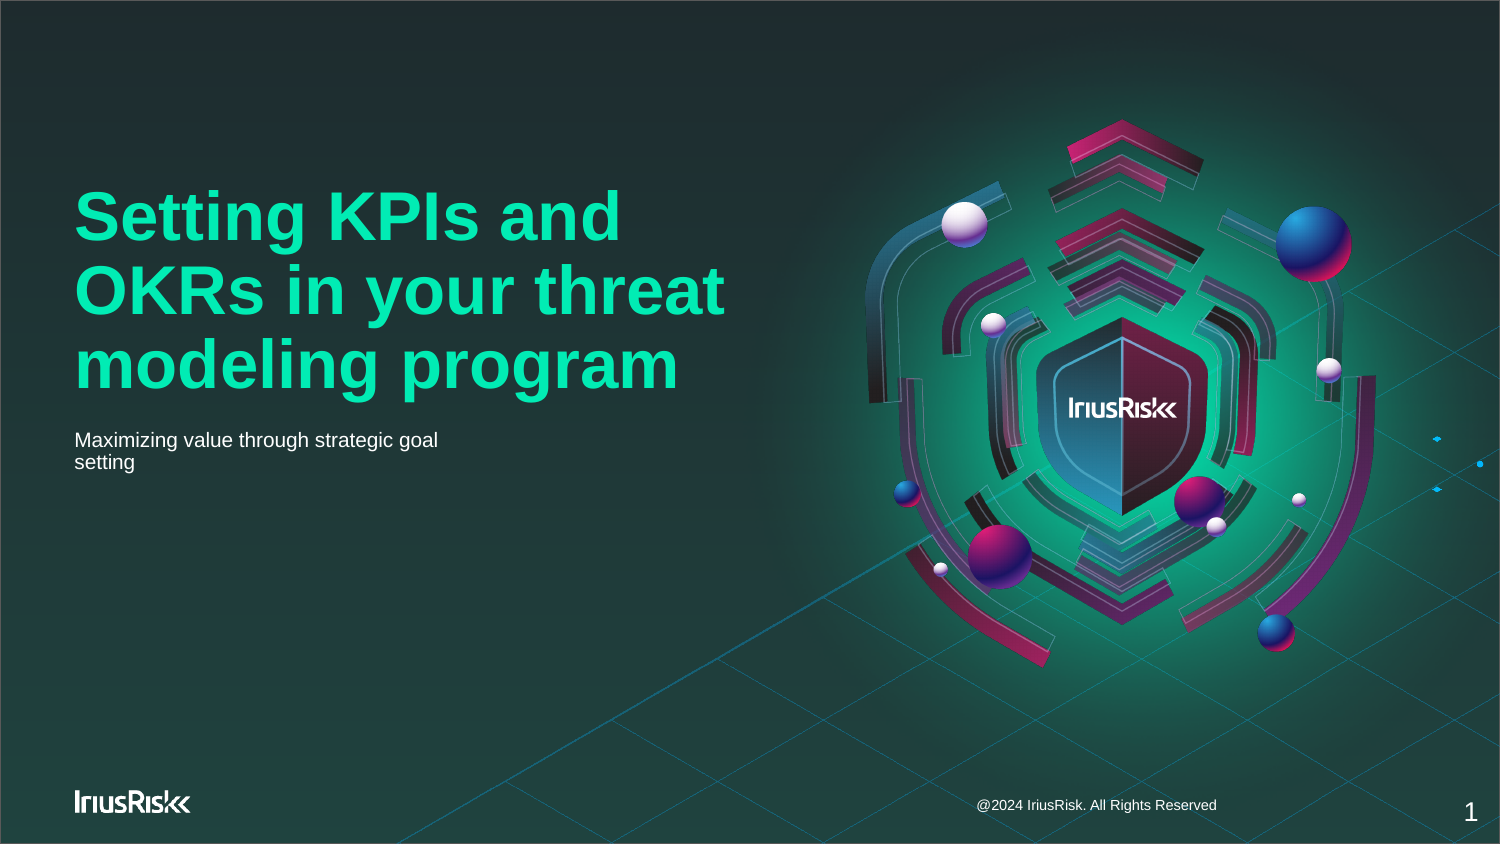

# Setting KPIs and OKRs in your threat modeling program
Maximizing value through strategic goal setting
1